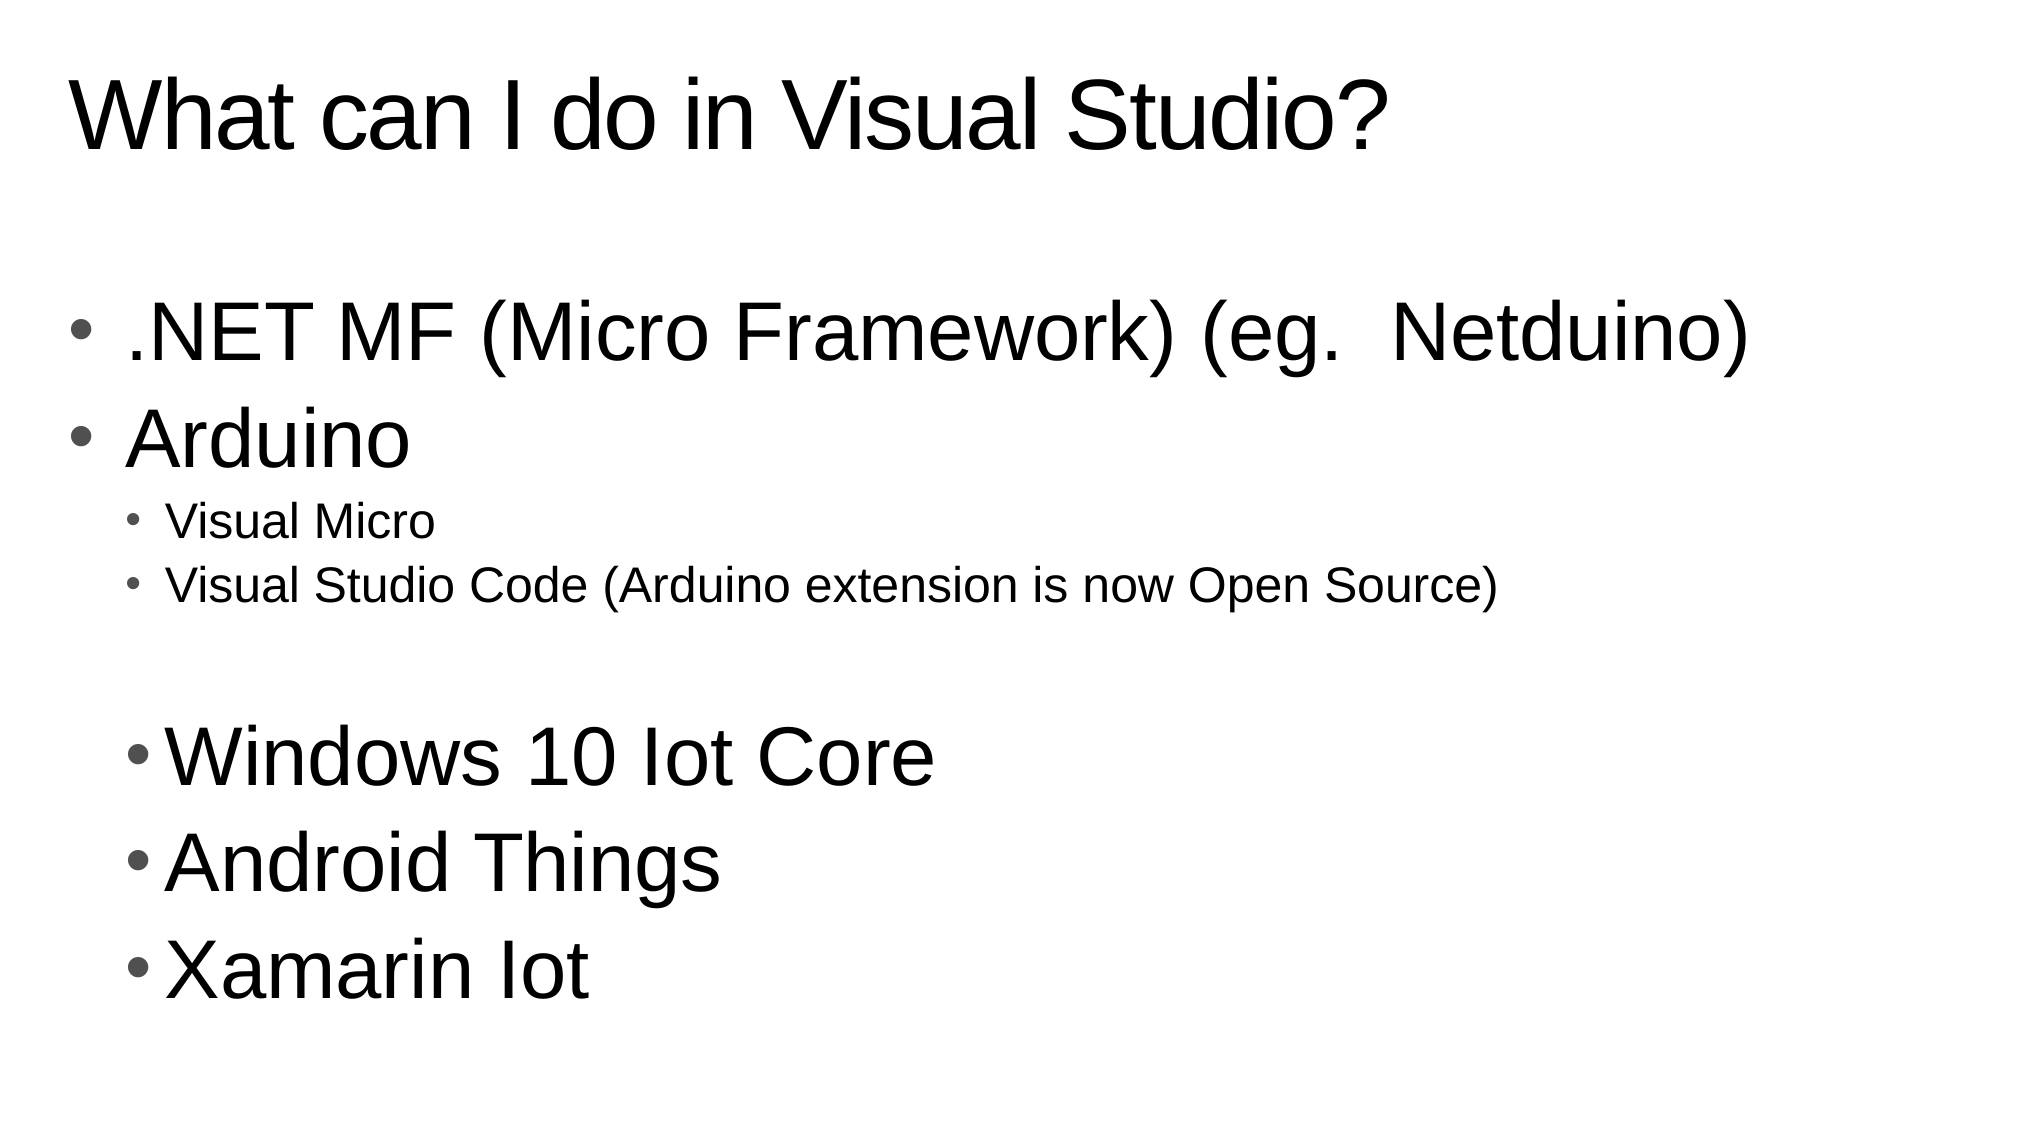

# What can I do in Visual Studio?
.NET MF (Micro Framework) (eg.  Netduino)
Arduino
Visual Micro
Visual Studio Code (Arduino extension is now Open Source)

Windows 10 Iot Core
Android Things
Xamarin Iot